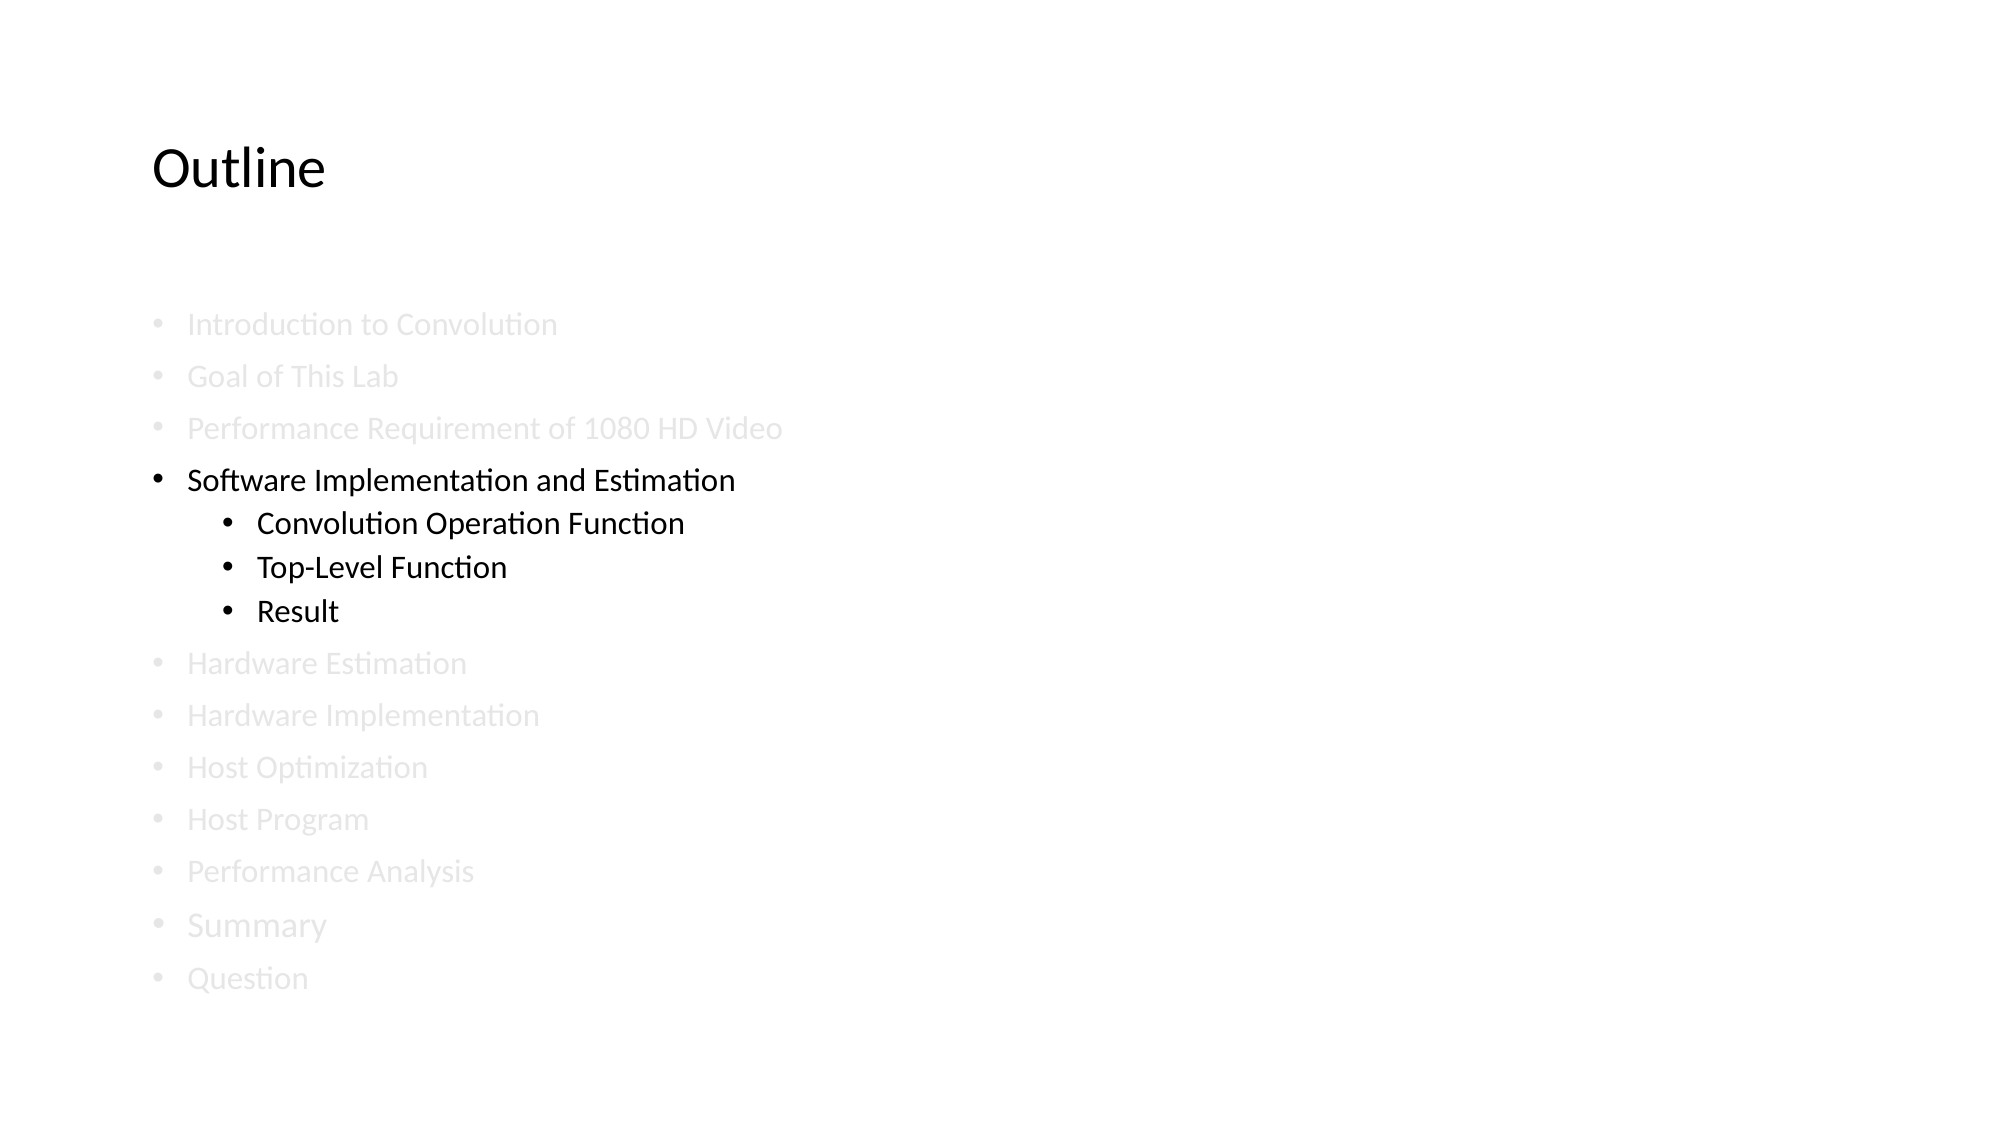

# Outline
Introduction to Convolution
Goal of This Lab
Performance Requirement of 1080 HD Video
Software Implementation and Estimation
Convolution Operation Function
Top-Level Function
Result
Hardware Estimation
Hardware Implementation
Host Optimization
Host Program
Performance Analysis
Summary
Question